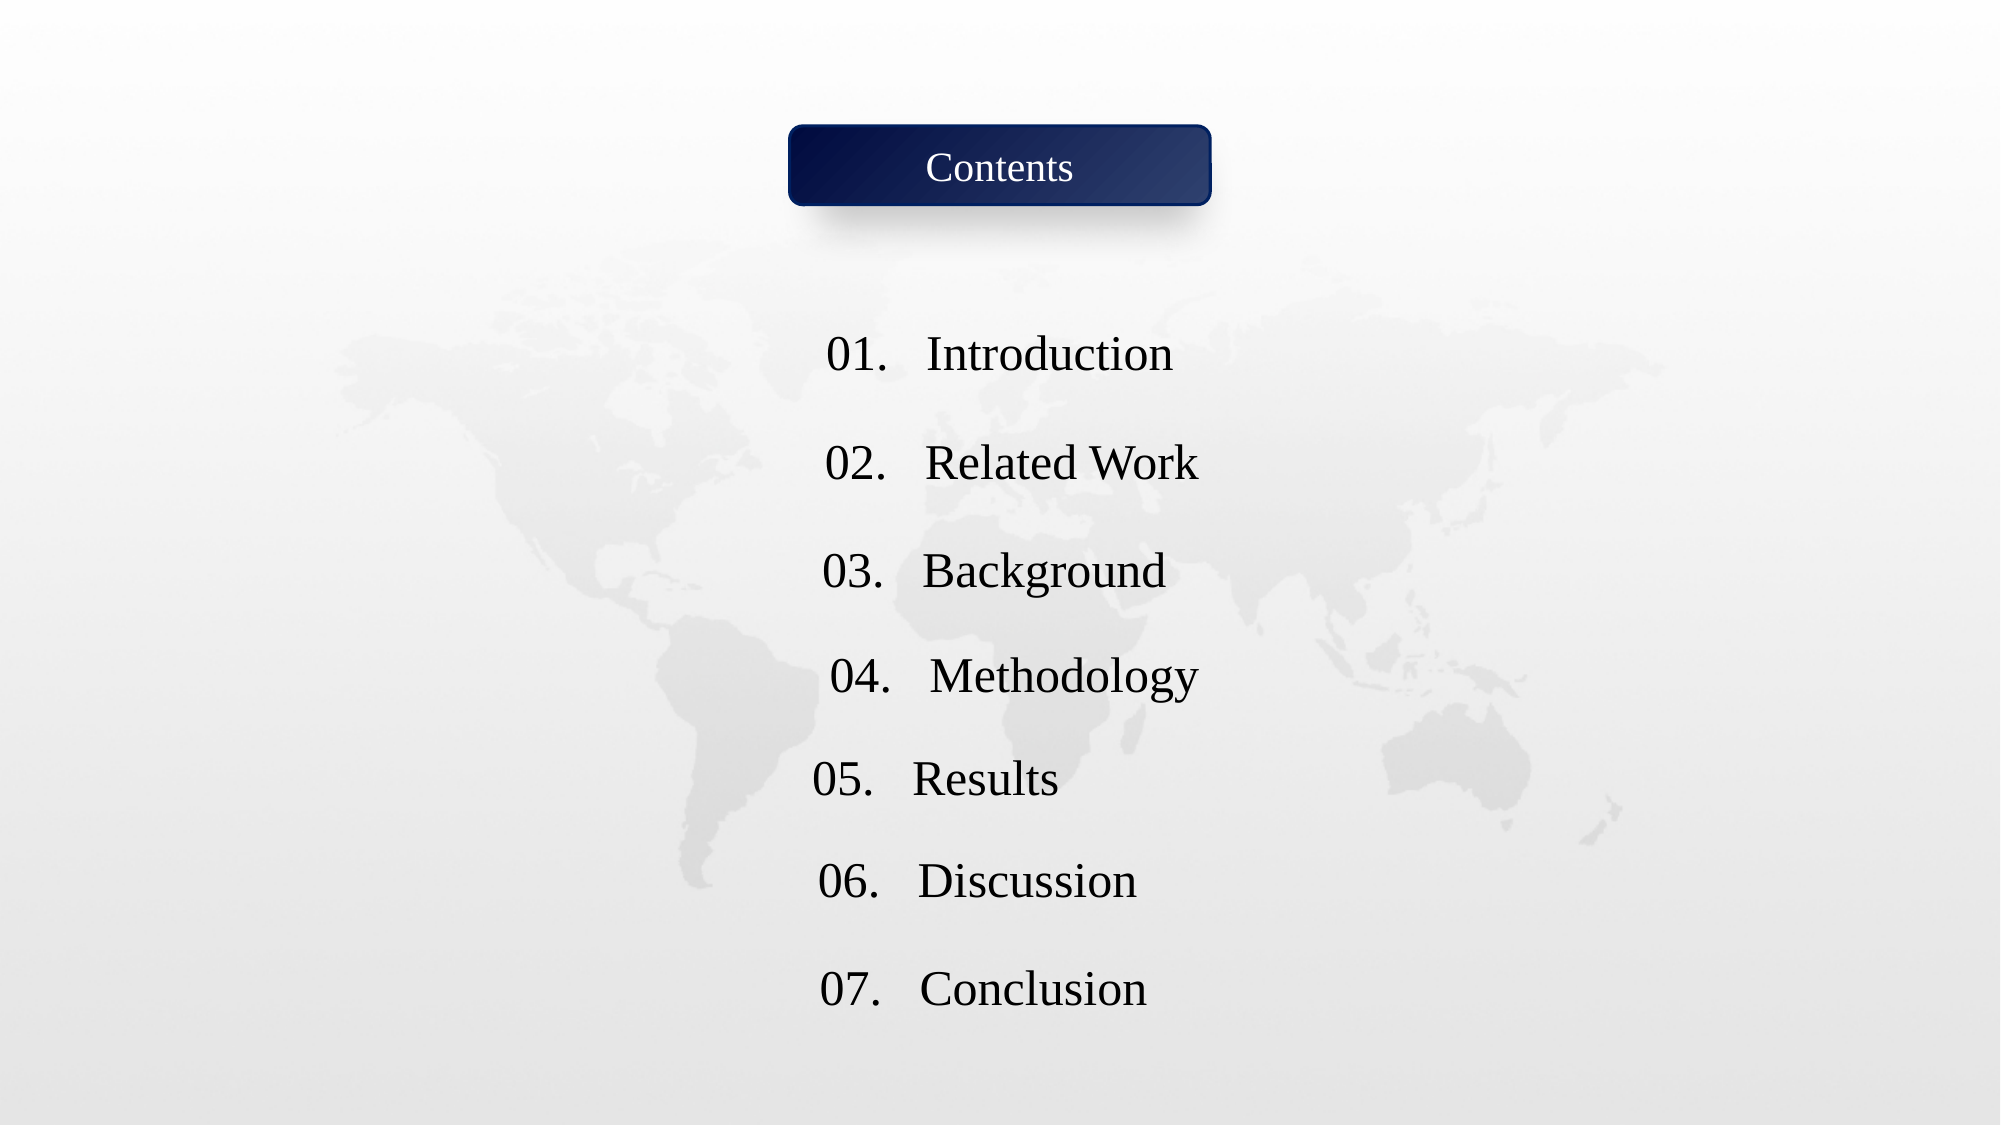

Contents
01.   Introduction
02.   Related Work
03.   Background
04.   Methodology
05.   Results
06.   Discussion
07.   Conclusion